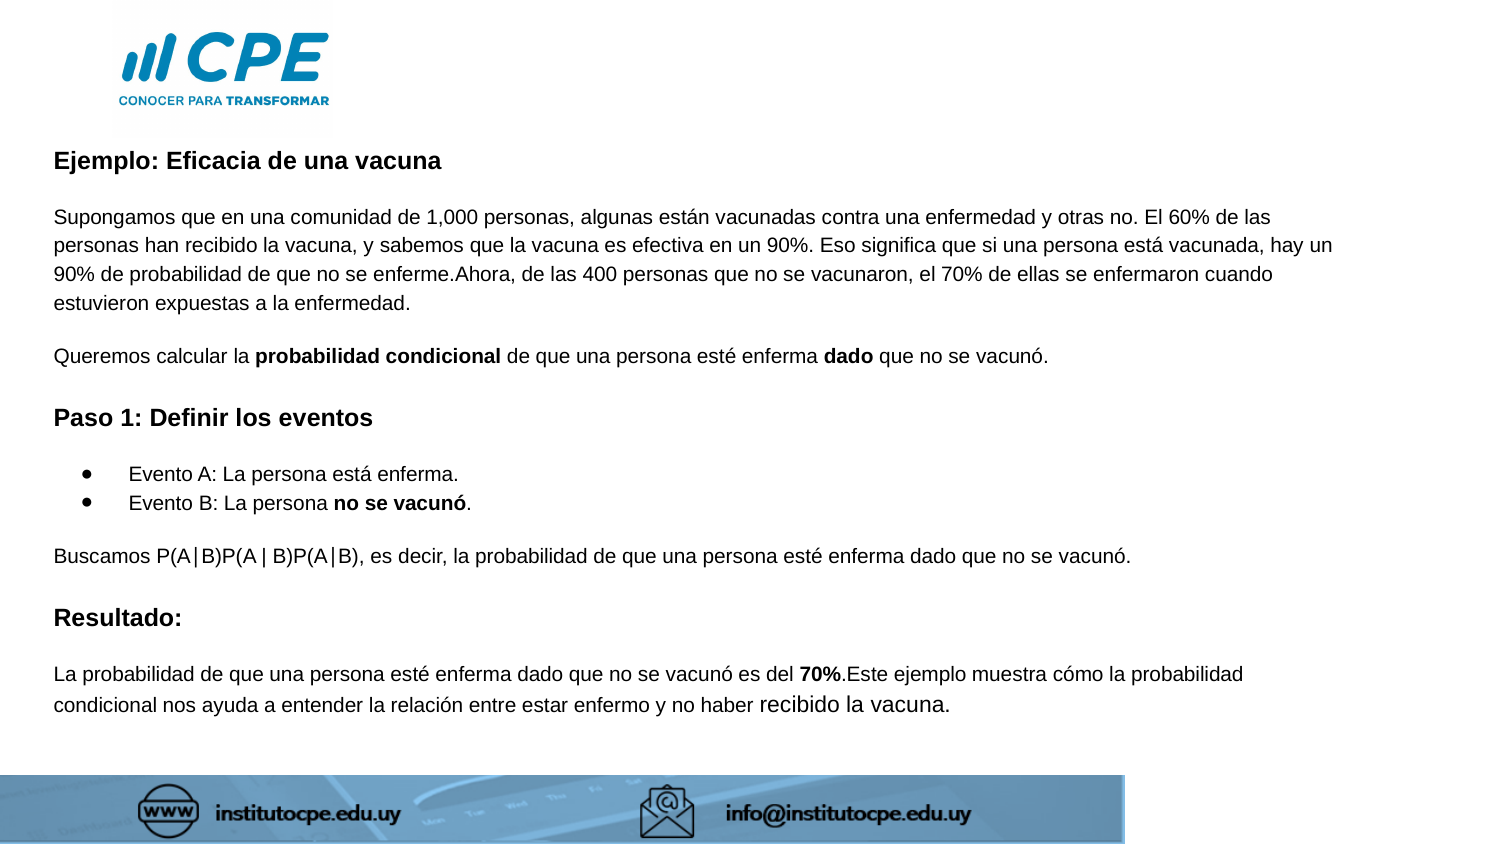

Ejemplo: Eficacia de una vacuna
Supongamos que en una comunidad de 1,000 personas, algunas están vacunadas contra una enfermedad y otras no. El 60% de las personas han recibido la vacuna, y sabemos que la vacuna es efectiva en un 90%. Eso significa que si una persona está vacunada, hay un 90% de probabilidad de que no se enferme.Ahora, de las 400 personas que no se vacunaron, el 70% de ellas se enfermaron cuando estuvieron expuestas a la enfermedad.
Queremos calcular la probabilidad condicional de que una persona esté enferma dado que no se vacunó.
Paso 1: Definir los eventos
Evento A: La persona está enferma.
Evento B: La persona no se vacunó.
Buscamos P(A∣B)P(A | B)P(A∣B), es decir, la probabilidad de que una persona esté enferma dado que no se vacunó.
Resultado:
La probabilidad de que una persona esté enferma dado que no se vacunó es del 70%.Este ejemplo muestra cómo la probabilidad condicional nos ayuda a entender la relación entre estar enfermo y no haber recibido la vacuna.